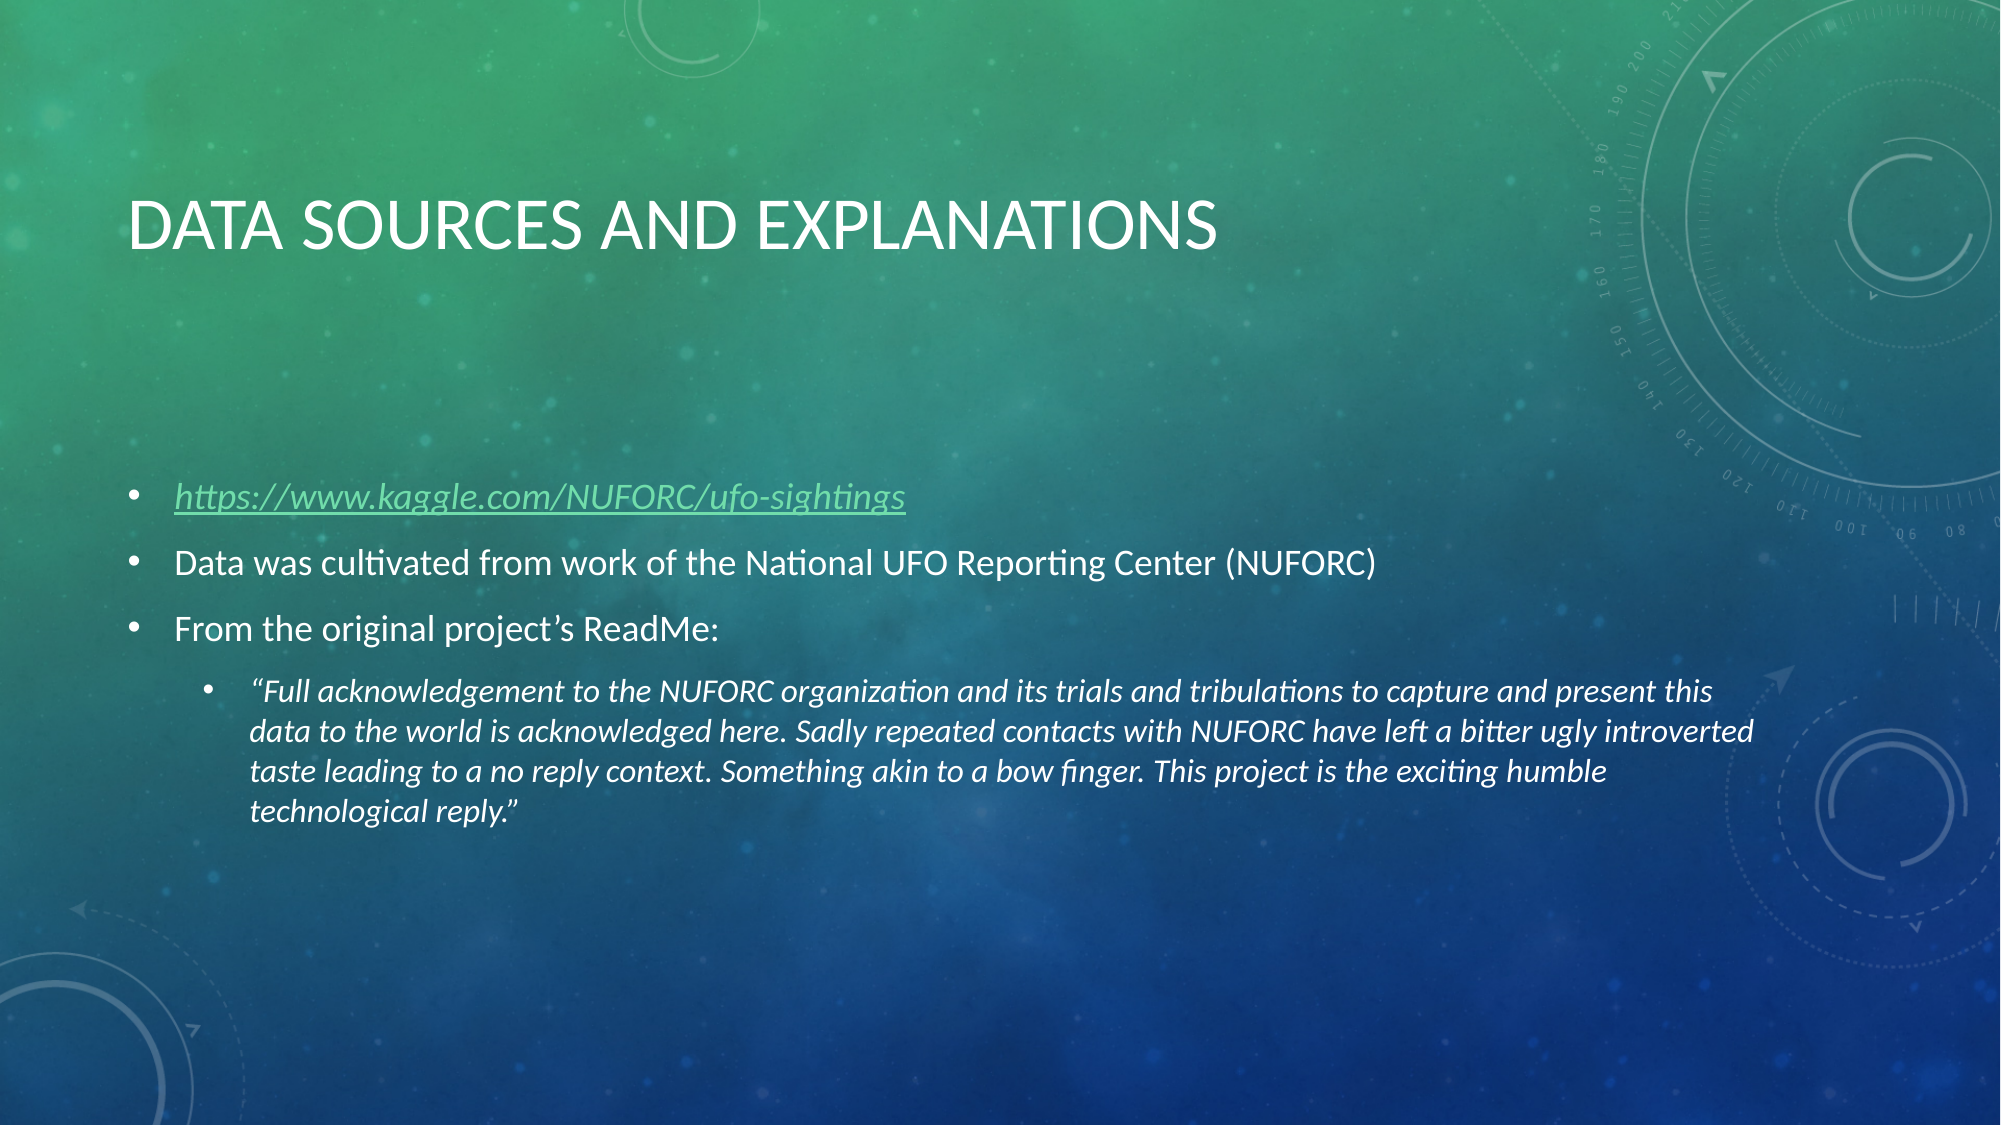

# Data sources AND EXPLANATIONS
https://www.kaggle.com/NUFORC/ufo-sightings
Data was cultivated from work of the National UFO Reporting Center (NUFORC)
From the original project’s ReadMe:
“Full acknowledgement to the NUFORC organization and its trials and tribulations to capture and present this data to the world is acknowledged here. Sadly repeated contacts with NUFORC have left a bitter ugly introverted taste leading to a no reply context. Something akin to a bow finger. This project is the exciting humble technological reply.”